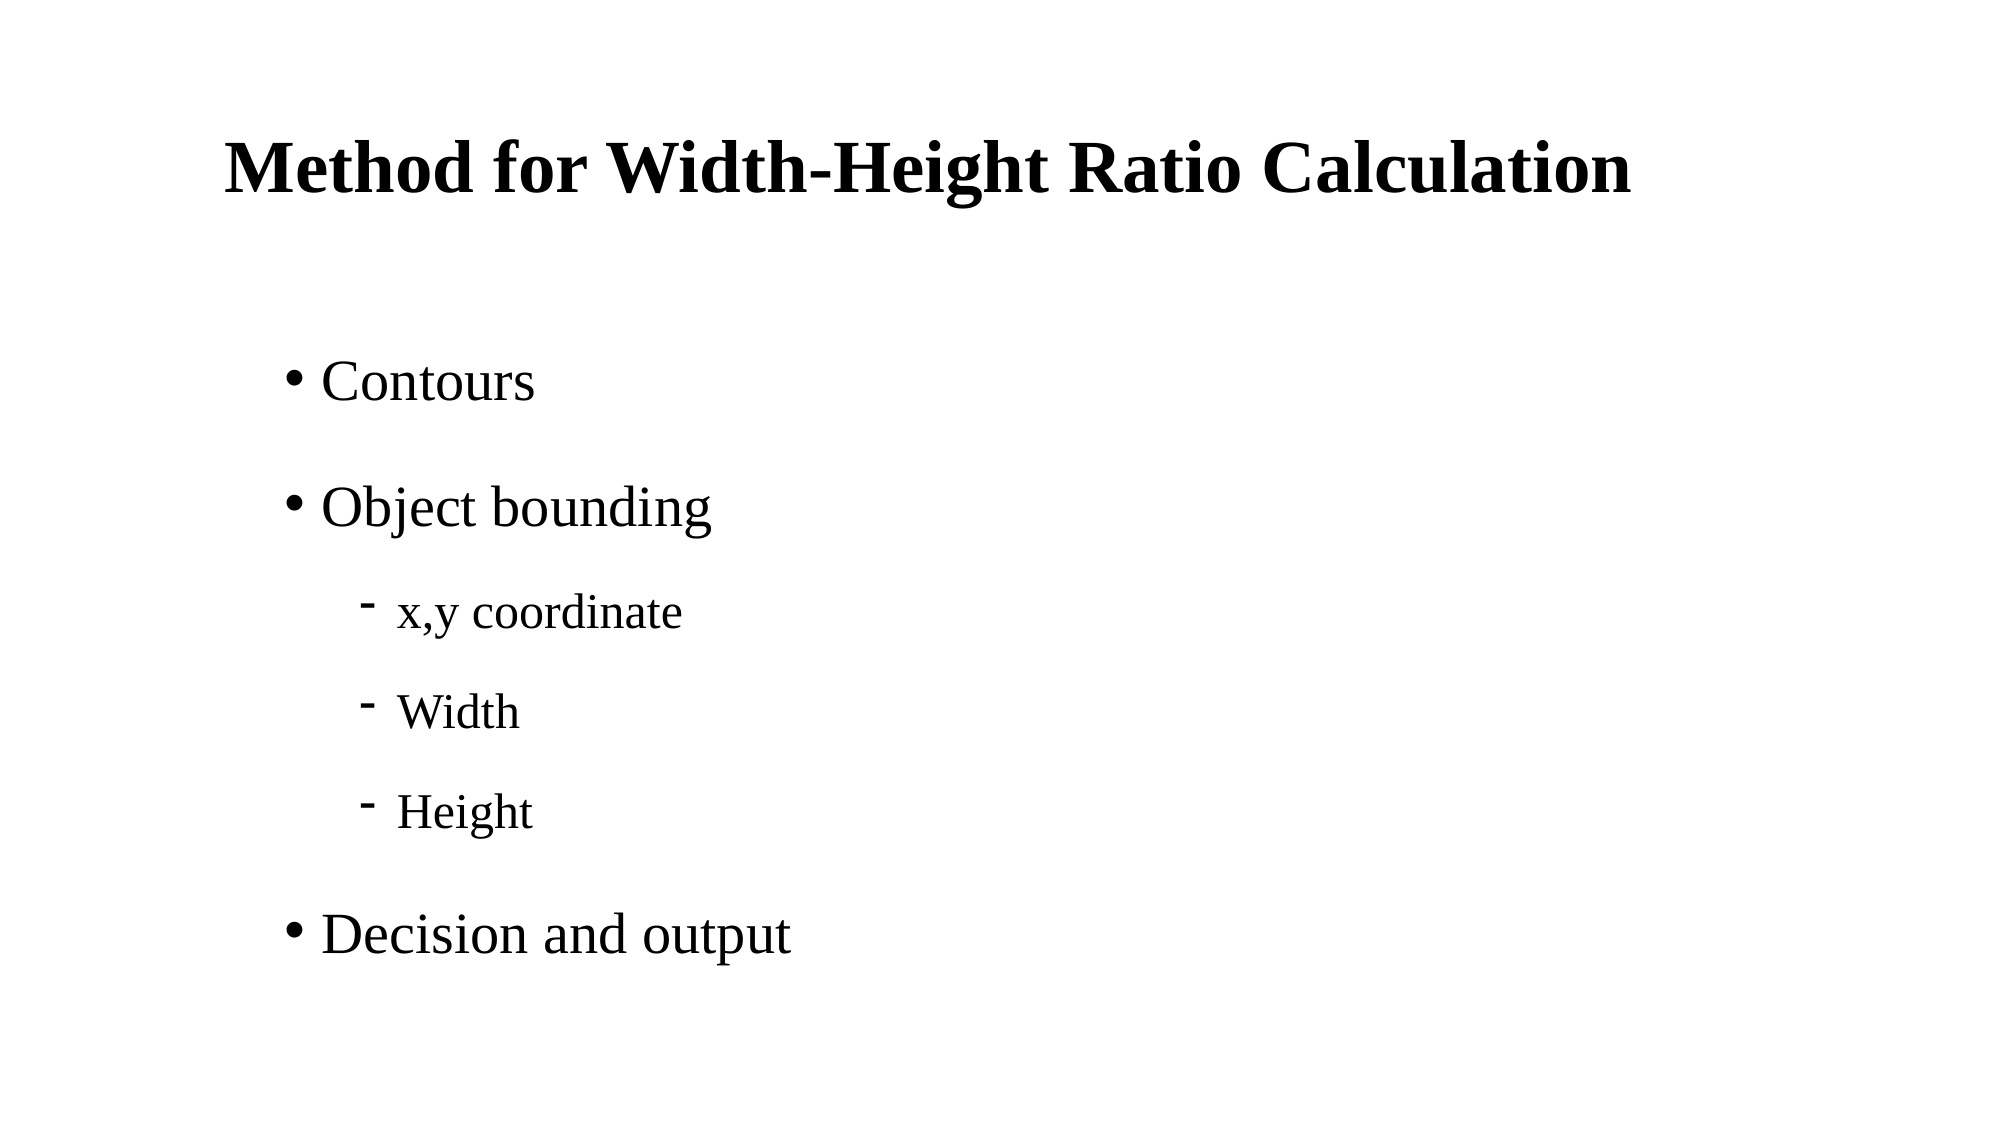

# Method for Width-Height Ratio Calculation
Contours
Object bounding
x,y coordinate
Width
Height
Decision and output